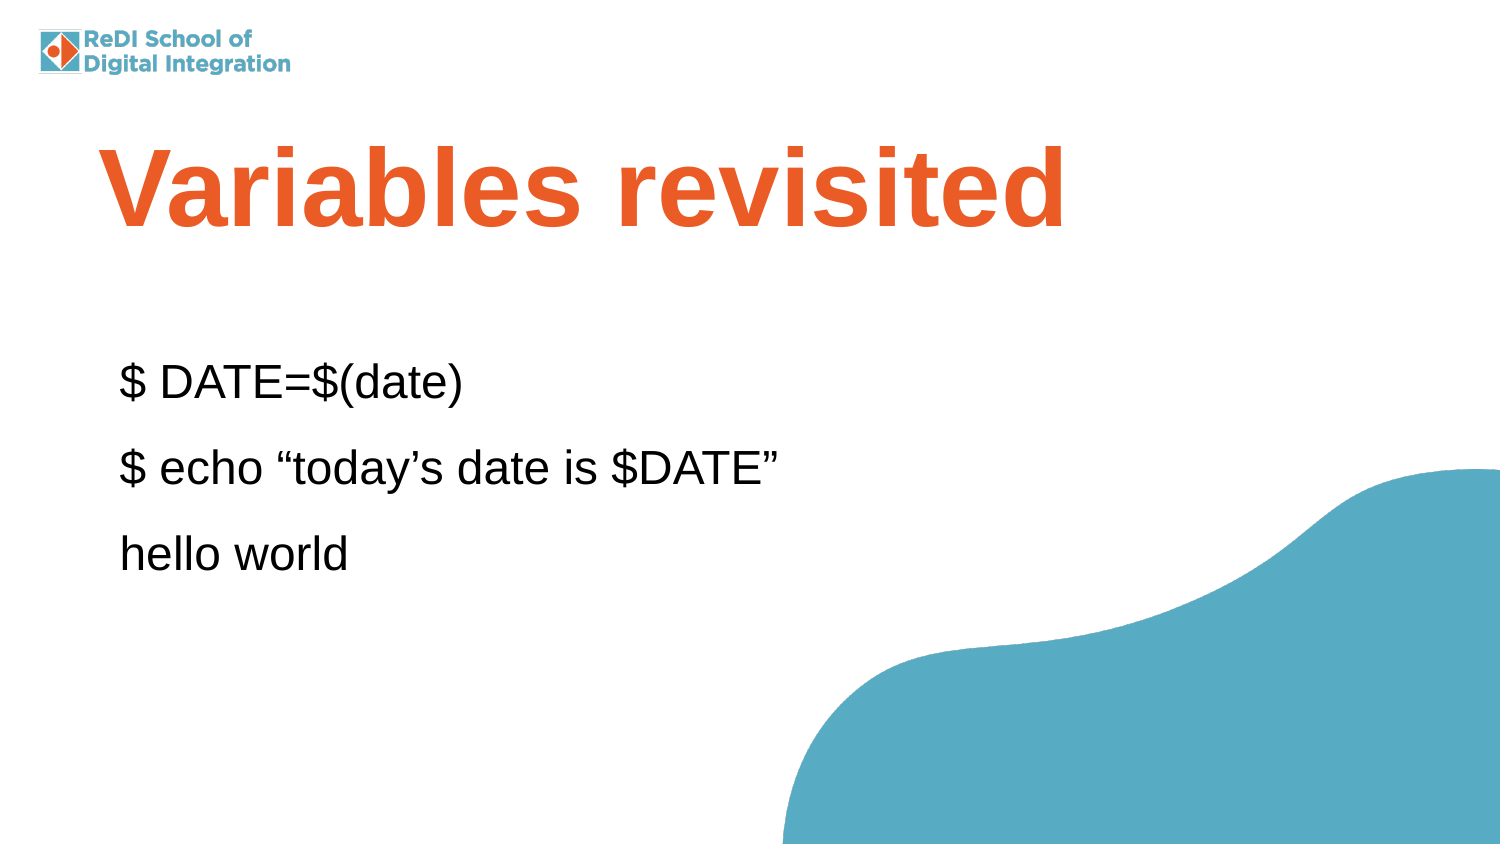

Variables revisited

$ DATE=$(date)
$ echo “today’s date is $DATE”
hello world